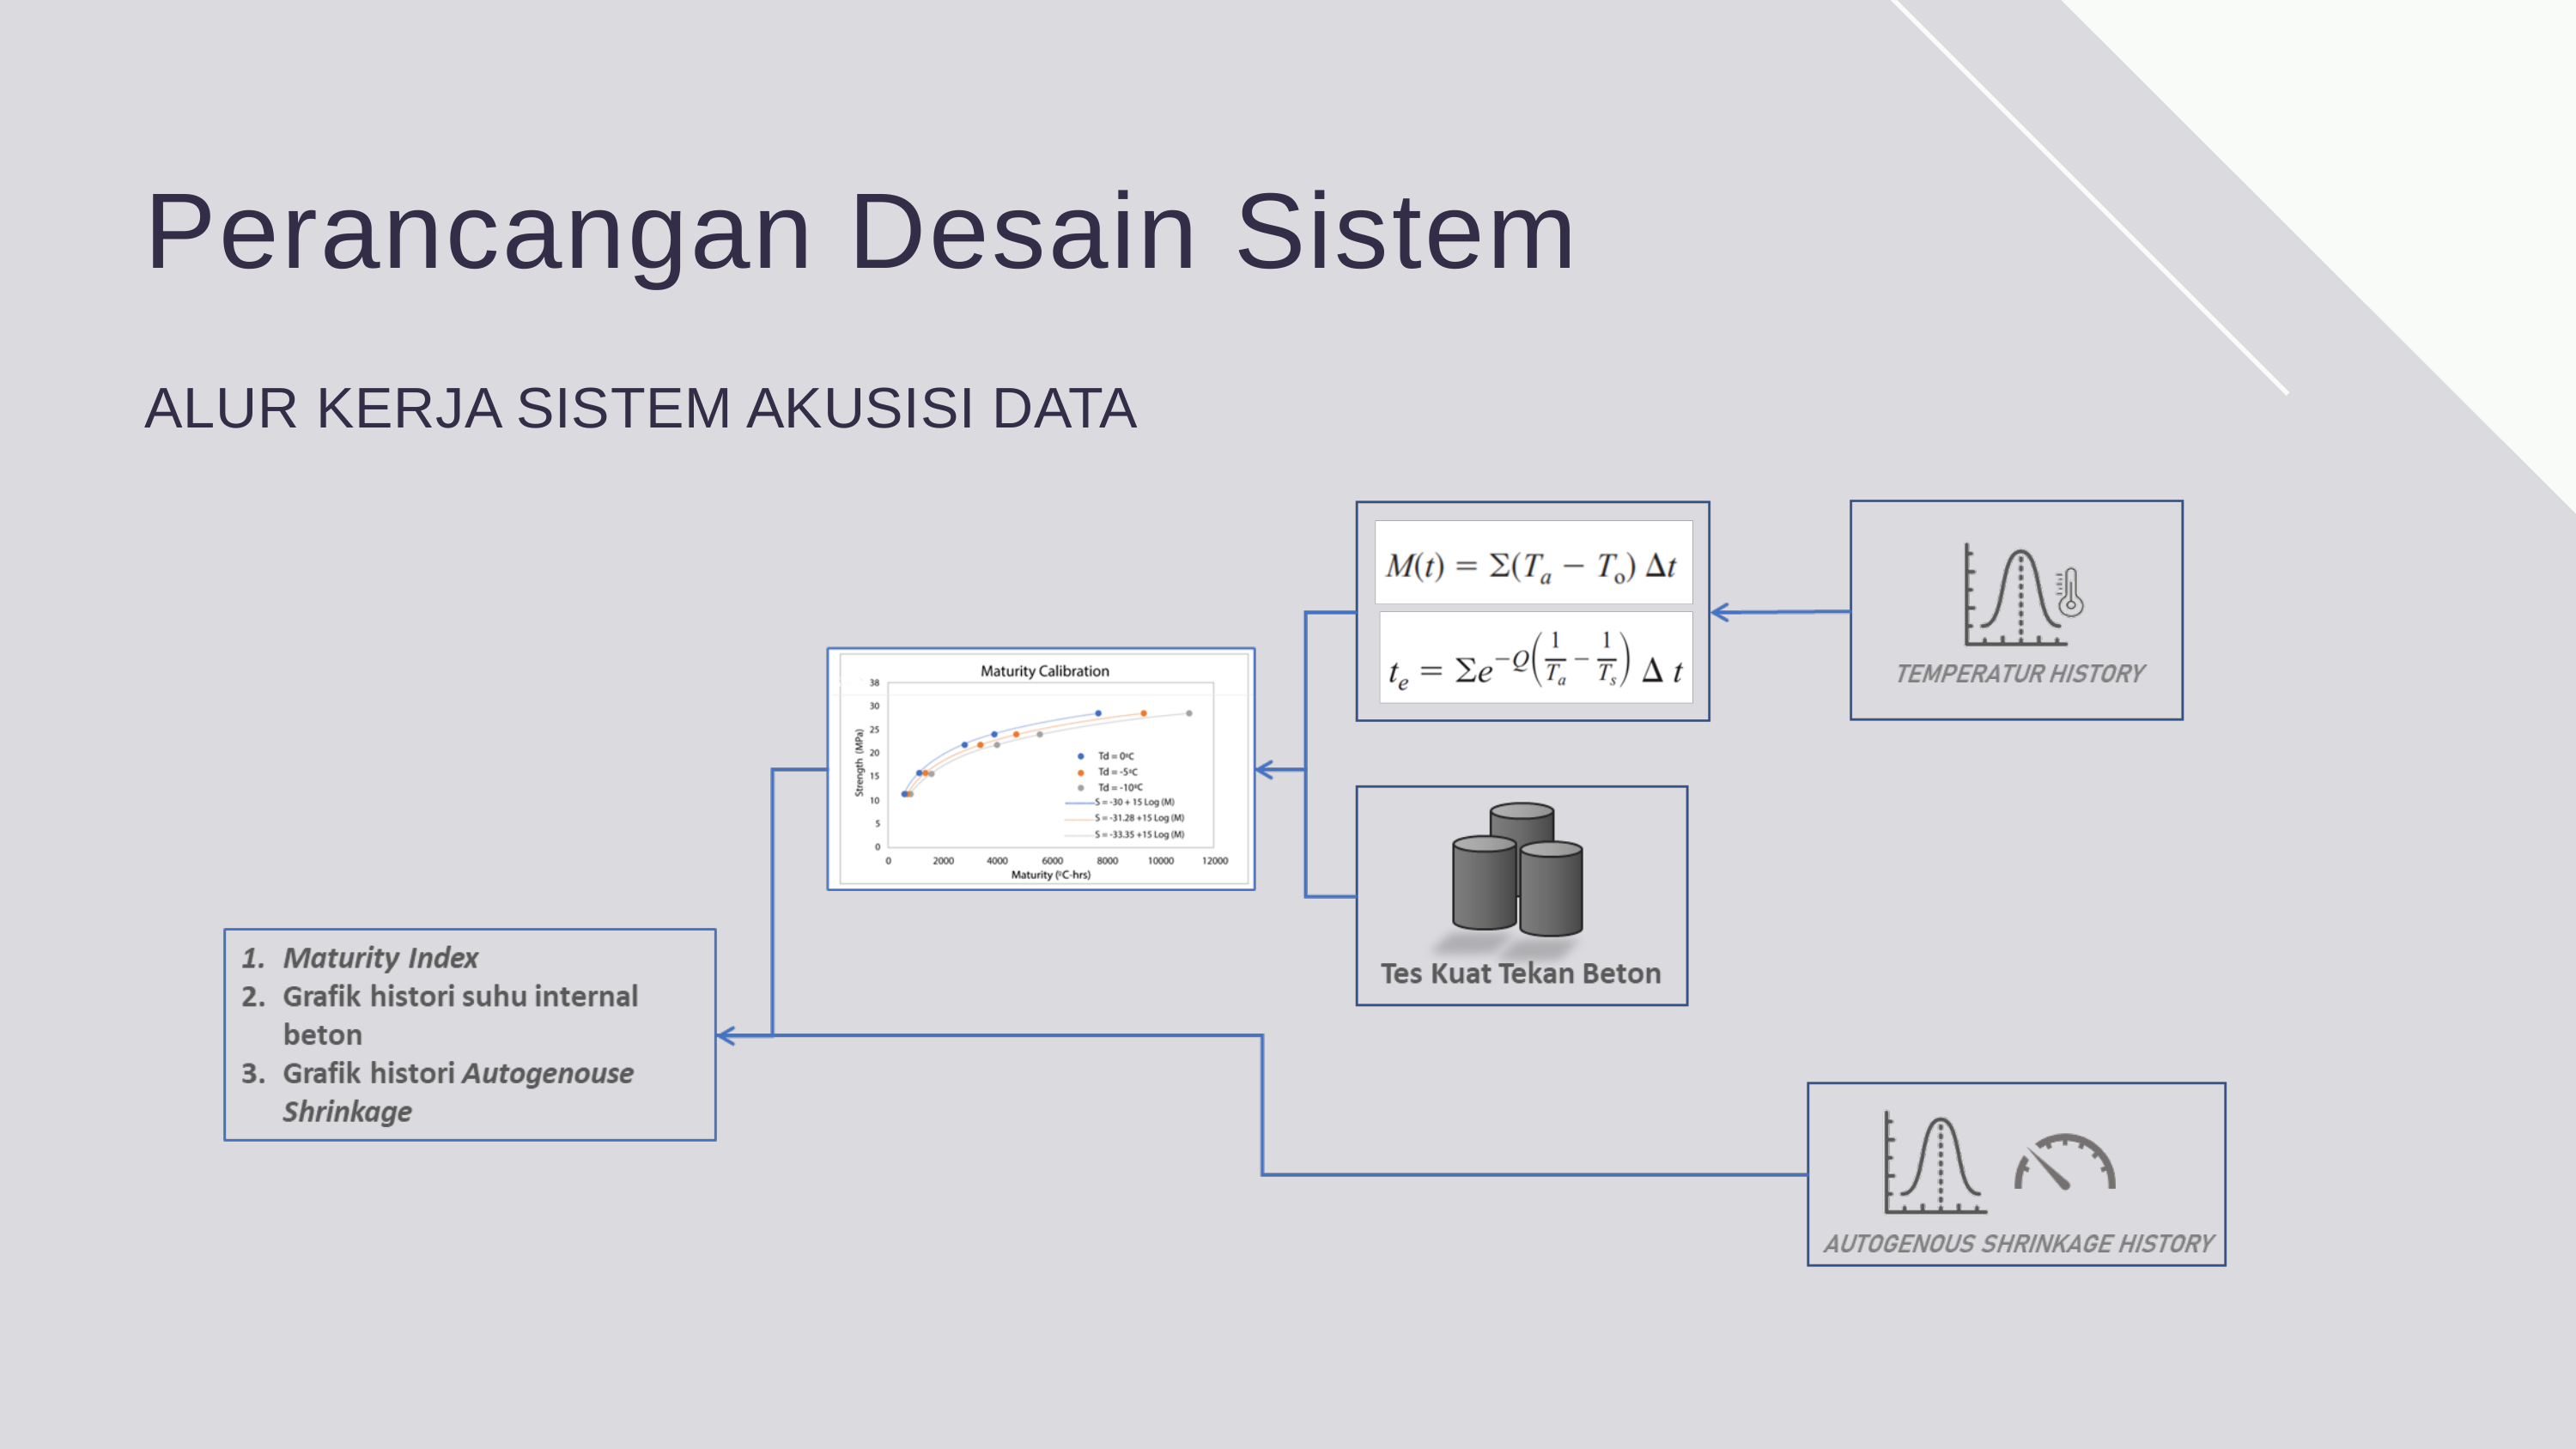

Perancangan Desain Sistem
ALUR KERJA SISTEM AKUSISI DATA